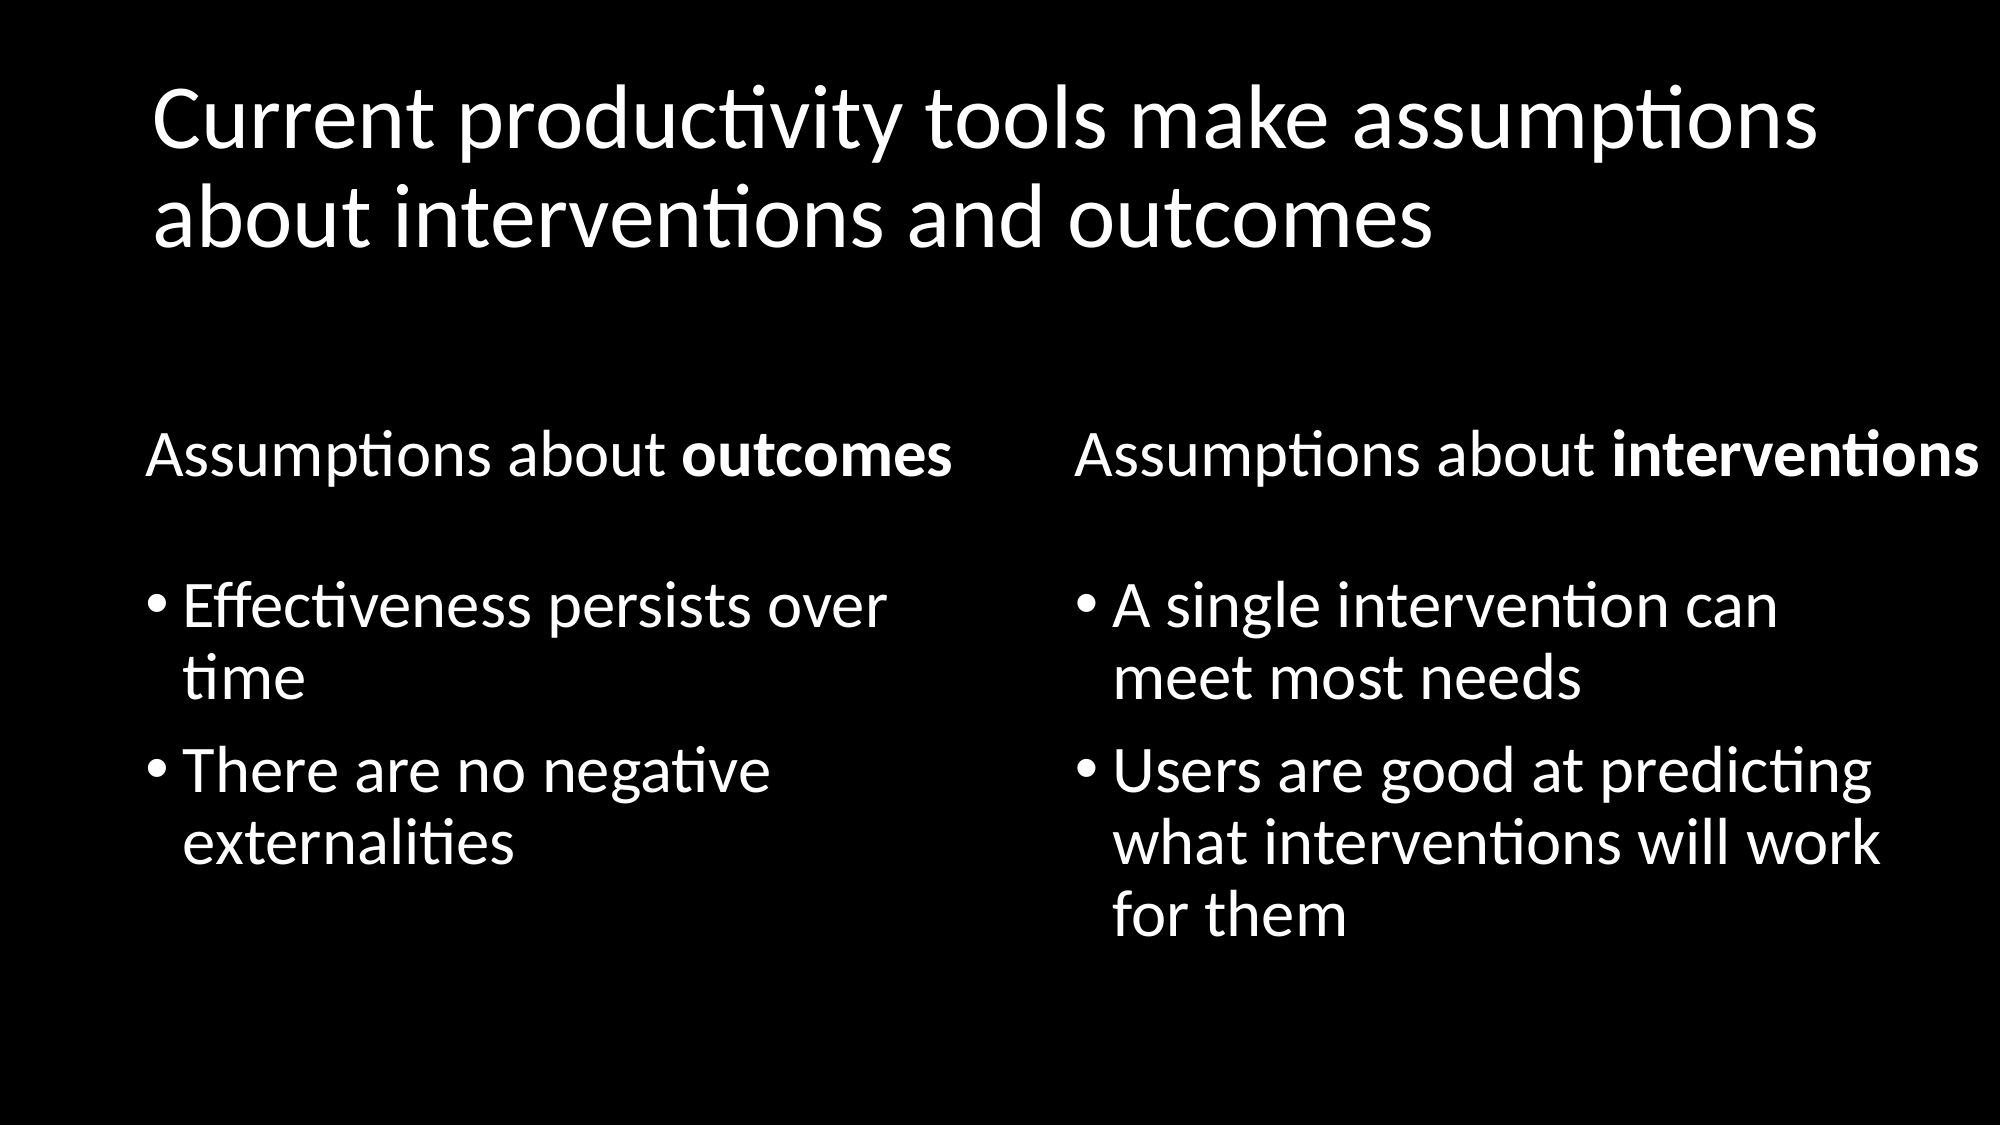

# Current productivity tools make assumptions about interventions and outcomes
Assumptions about outcomes
Assumptions about interventions
A single intervention can meet most needs
Users are good at predicting what interventions will work for them

Effectiveness persists over time
There are no negative externalities